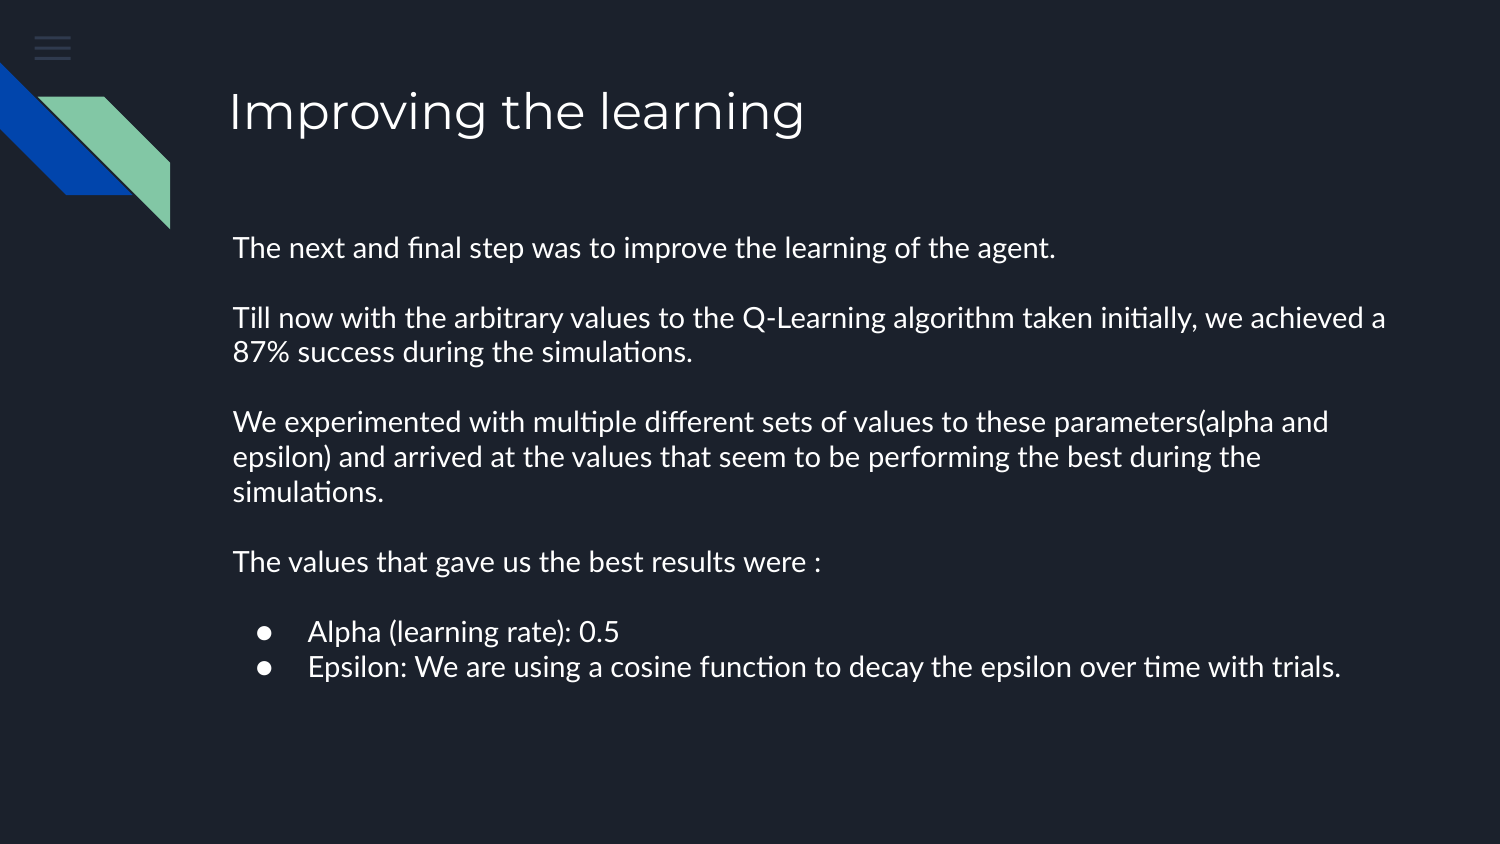

# Improving the learning
The next and final step was to improve the learning of the agent.

Till now with the arbitrary values to the Q-Learning algorithm taken initially, we achieved a 87% success during the simulations.
We experimented with multiple different sets of values to these parameters(alpha and epsilon) and arrived at the values that seem to be performing the best during the simulations.

The values that gave us the best results were :

Alpha (learning rate): 0.5
Epsilon: We are using a cosine function to decay the epsilon over time with trials.